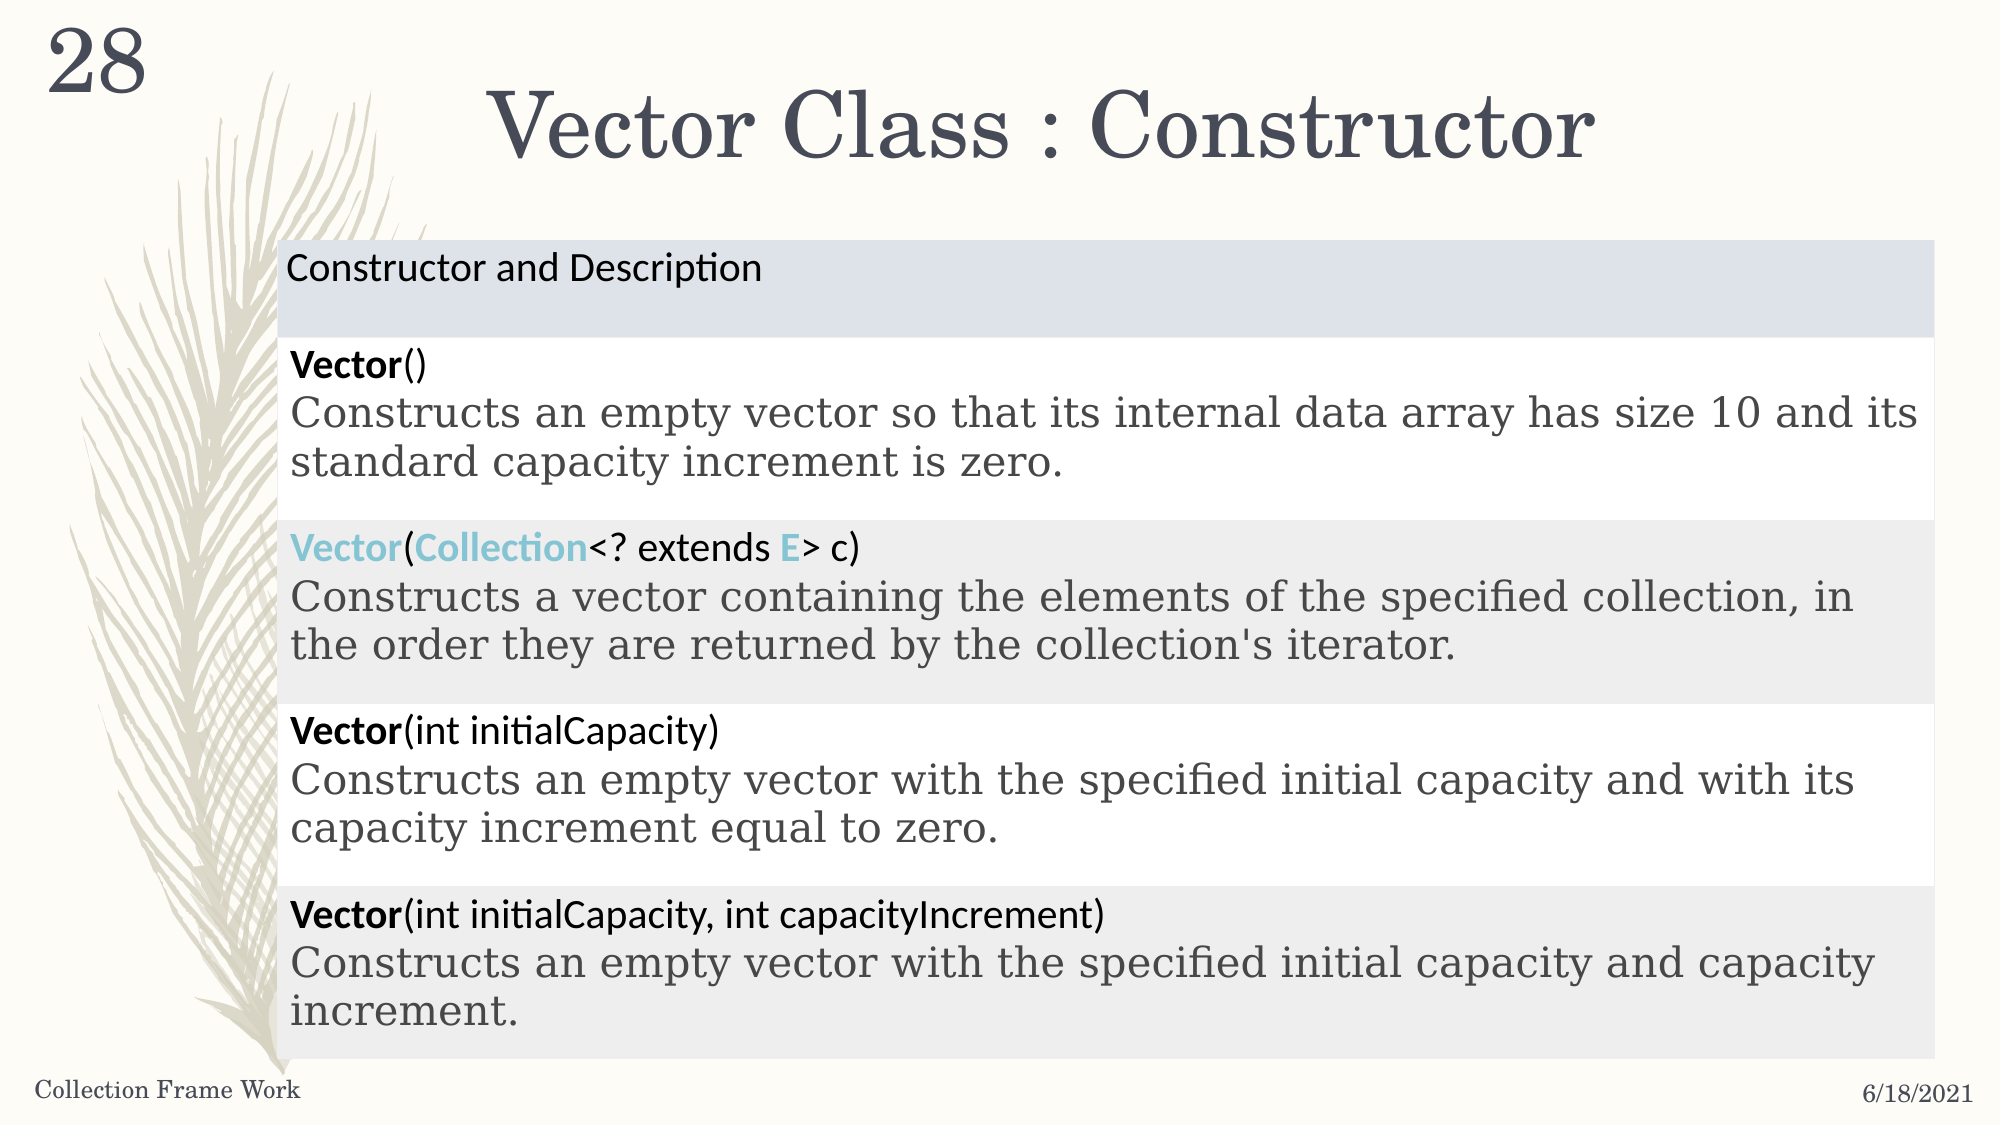

28
# Vector Class : Constructor
| Constructor and Description |
| --- |
| Vector() Constructs an empty vector so that its internal data array has size 10 and its standard capacity increment is zero. |
| Vector(Collection<? extends E> c) Constructs a vector containing the elements of the specified collection, in the order they are returned by the collection's iterator. |
| Vector(int initialCapacity) Constructs an empty vector with the specified initial capacity and with its capacity increment equal to zero. |
| Vector(int initialCapacity, int capacityIncrement) Constructs an empty vector with the specified initial capacity and capacity increment. |
Collection Frame Work
6/18/2021